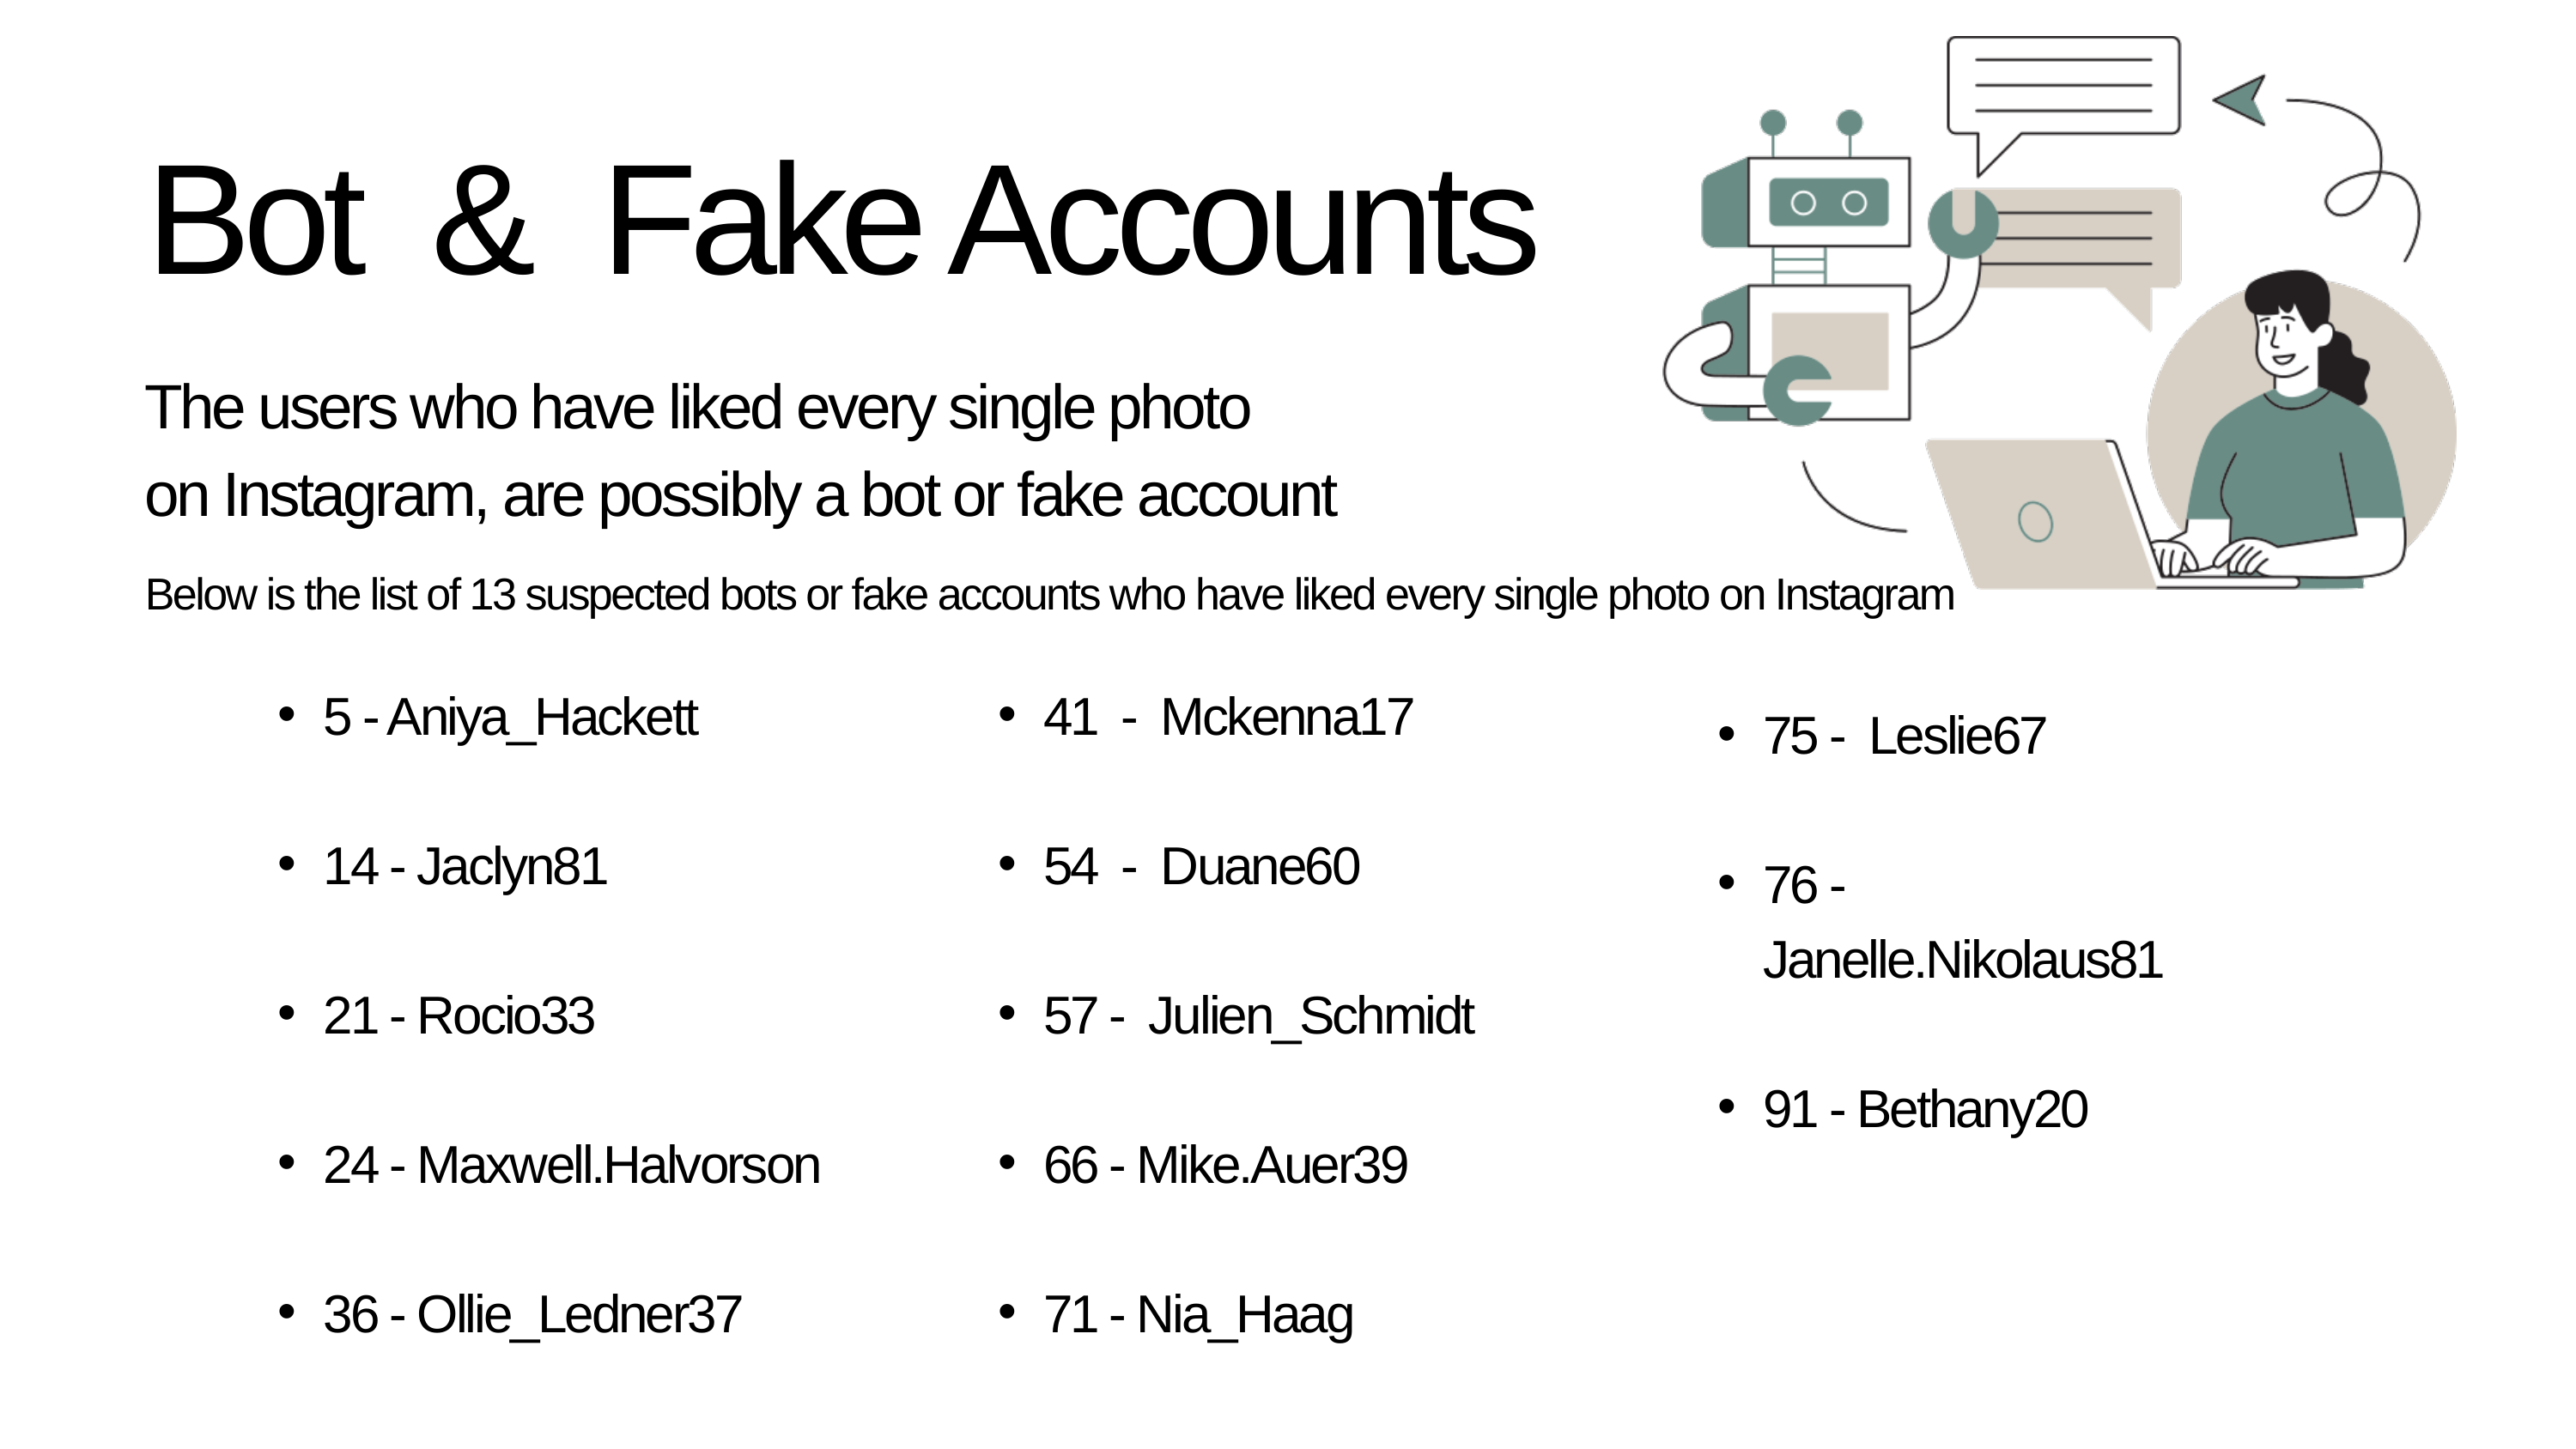

Bot  &  Fake Accounts
The users who have liked every single photo
on Instagram, are possibly a bot or fake account
Below is the list of 13 suspected bots or fake accounts who have liked every single photo on Instagram
5 - Aniya_Hackett

14 - Jaclyn81

21 - Rocio33

24 - Maxwell.Halvorson

36 - Ollie_Ledner37
41  -  Mckenna17

54  -  Duane60

57 -  Julien_Schmidt

66 - Mike.Auer39

71 - Nia_Haag
75 -  Leslie67

76 - Janelle.Nikolaus81

91 - Bethany20